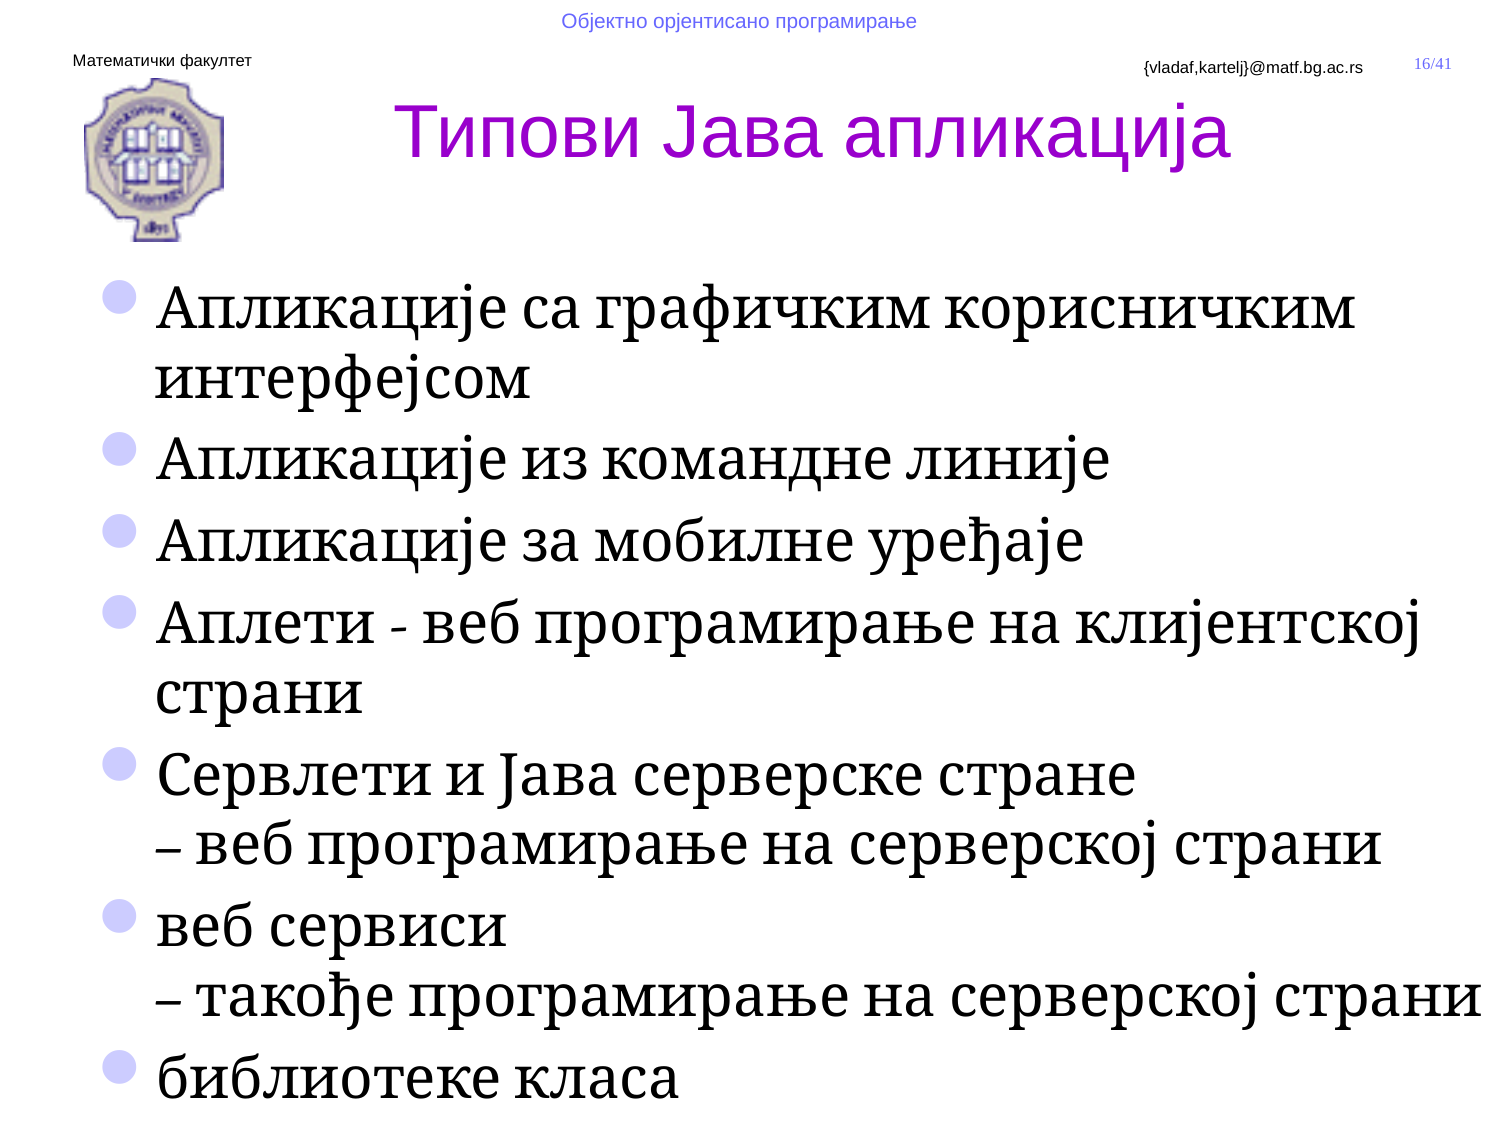

Типови Јава апликација
Апликације са графичким корисничким интерфејсом
Апликације из командне линије
Апликације за мобилне уређаје
Аплети - веб програмирање на клијентској страни
Сервлети и Јава серверске стране
– веб програмирање на серверској страни
веб сервиси
– такође програмирање на серверској страни
библиотеке класа